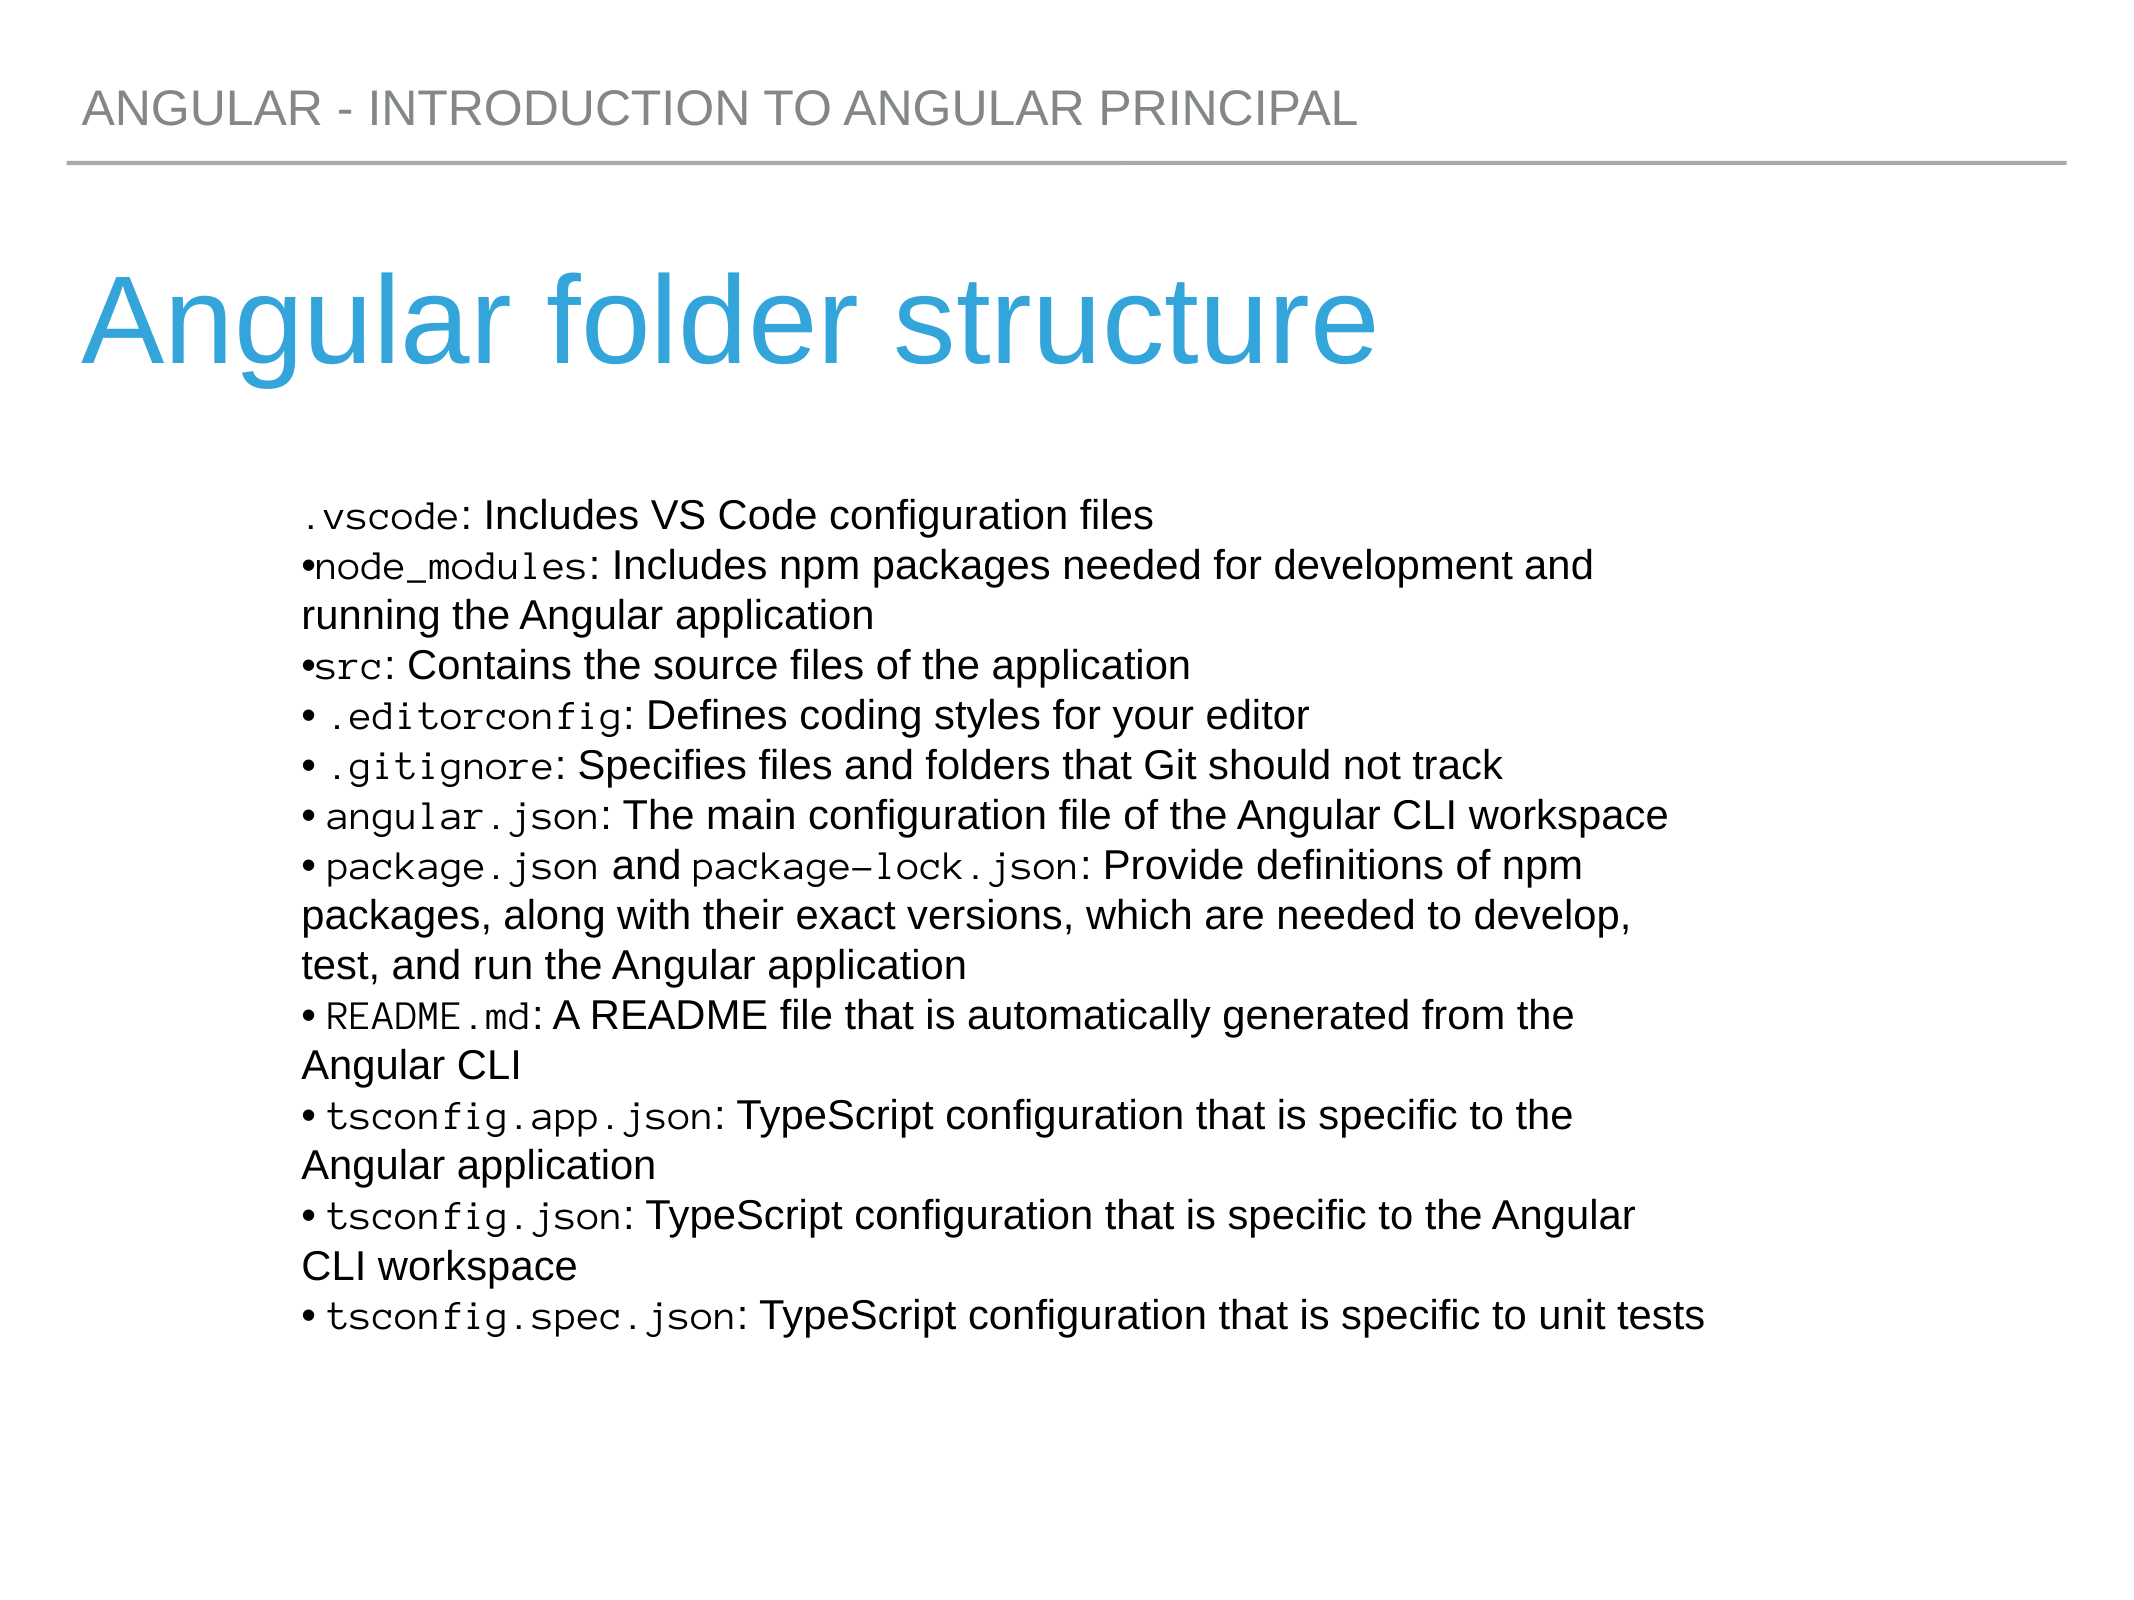

ANGULAR - INTRODUCTION TO ANGULAR PRINCIPAL
# Angular folder structure
.vscode: Includes VS Code configuration files
•node_modules: Includes npm packages needed for development and running the Angular application
•src: Contains the source files of the application
• .editorconfig: Defines coding styles for your editor
• .gitignore: Specifies files and folders that Git should not track
• angular.json: The main configuration file of the Angular CLI workspace
• package.json and package-lock.json: Provide definitions of npm packages, along with their exact versions, which are needed to develop, test, and run the Angular application
• README.md: A README file that is automatically generated from the Angular CLI
• tsconfig.app.json: TypeScript configuration that is specific to the Angular application
• tsconfig.json: TypeScript configuration that is specific to the Angular CLI workspace
• tsconfig.spec.json: TypeScript configuration that is specific to unit tests